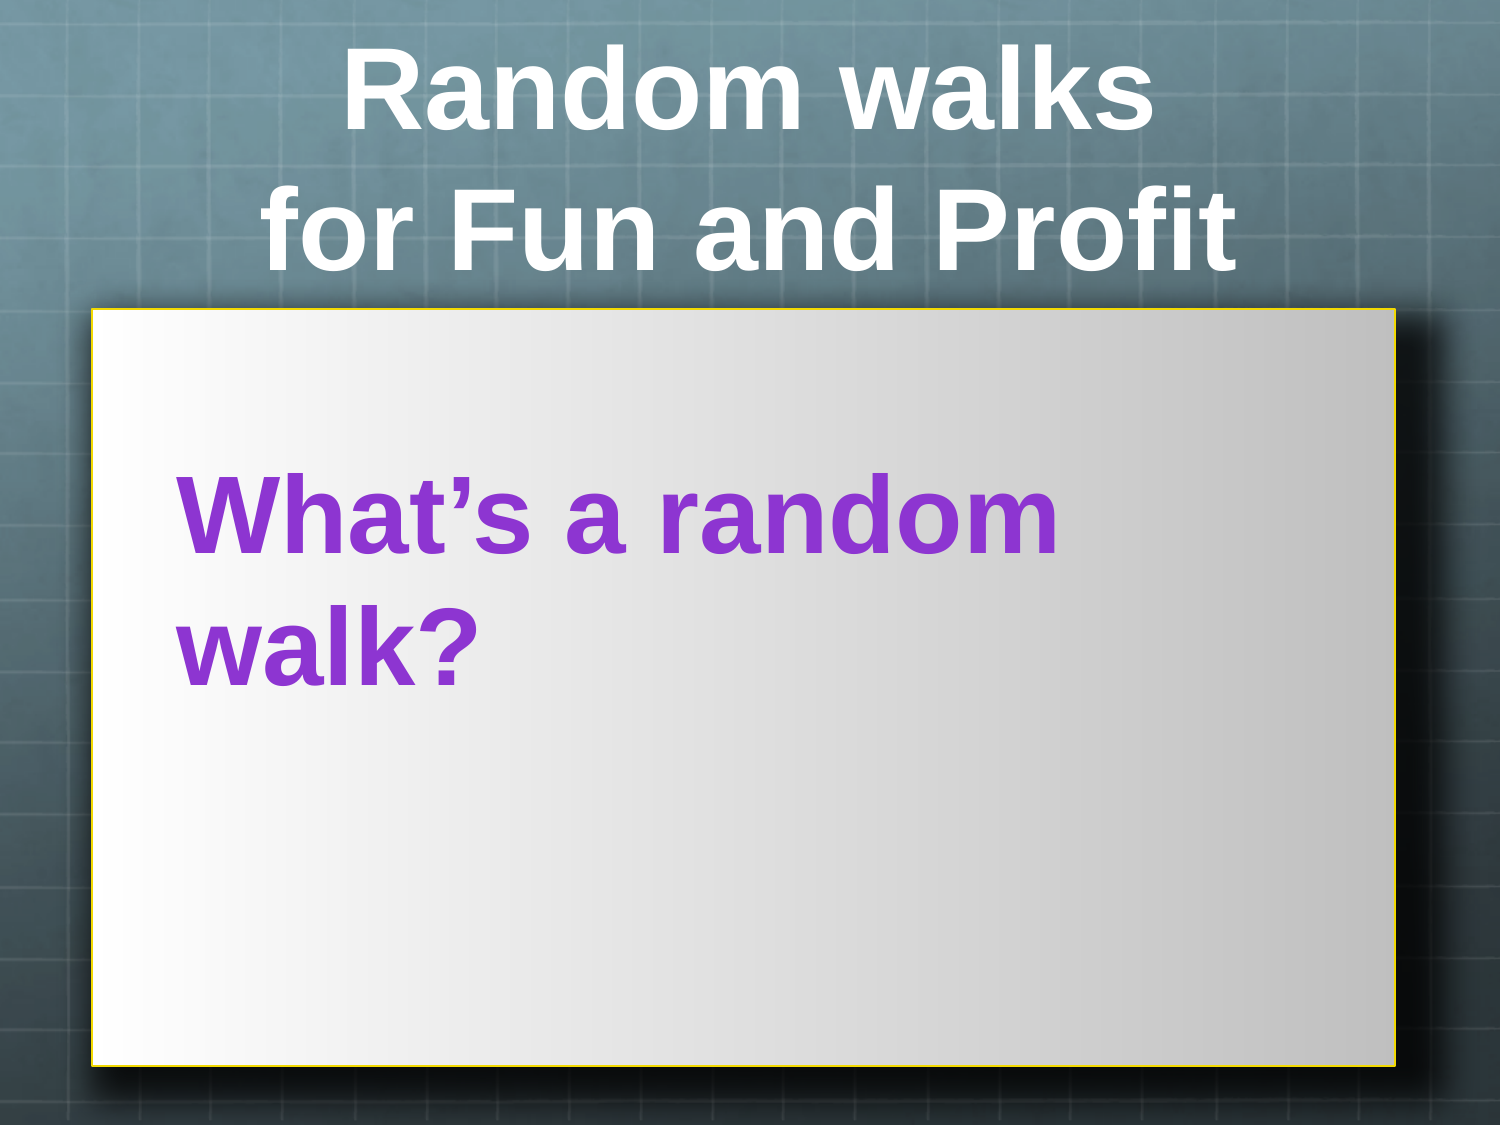

Random walks
for Fun and Profit

# What’s a random walk?